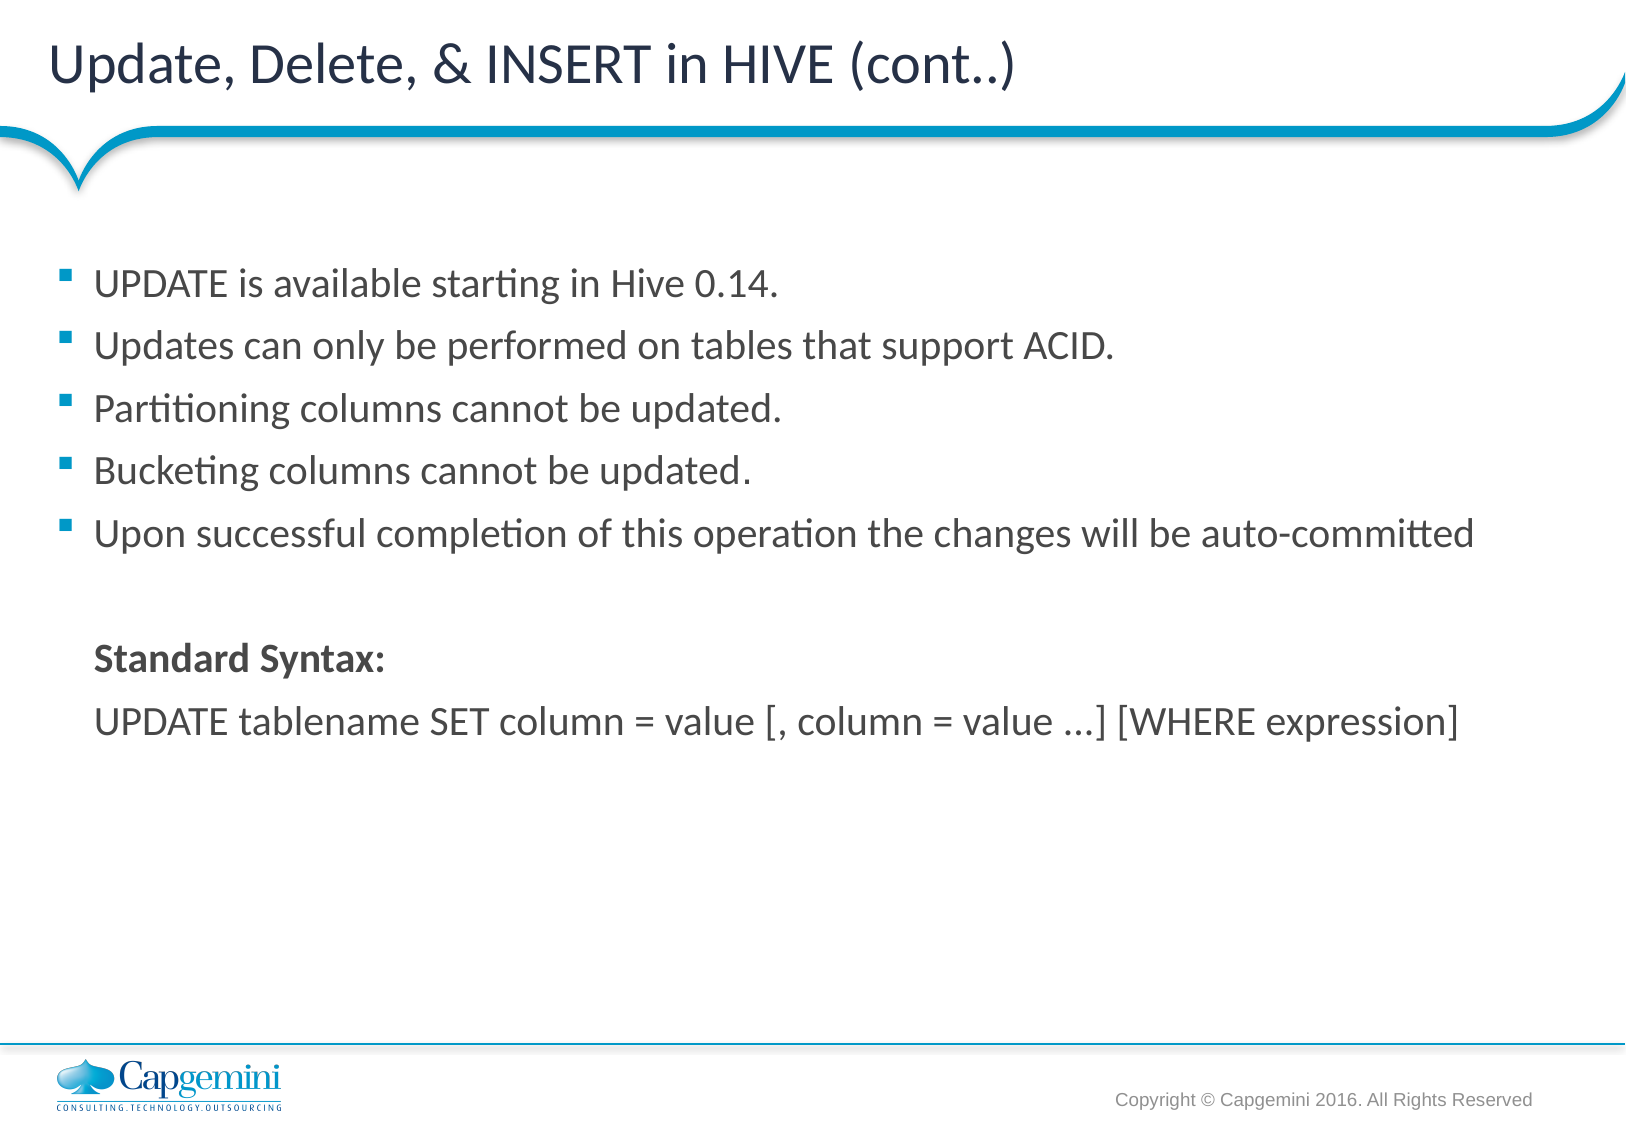

# Update, Delete, & INSERT in HIVE (cont..)

UPDATE is available starting in Hive 0.14.
Updates can only be performed on tables that support ACID.
Partitioning columns cannot be updated.
Bucketing columns cannot be updated.
Upon successful completion of this operation the changes will be auto-committed

    Standard Syntax:
    UPDATE tablename SET column = value [, column = value ...] [WHERE expression]